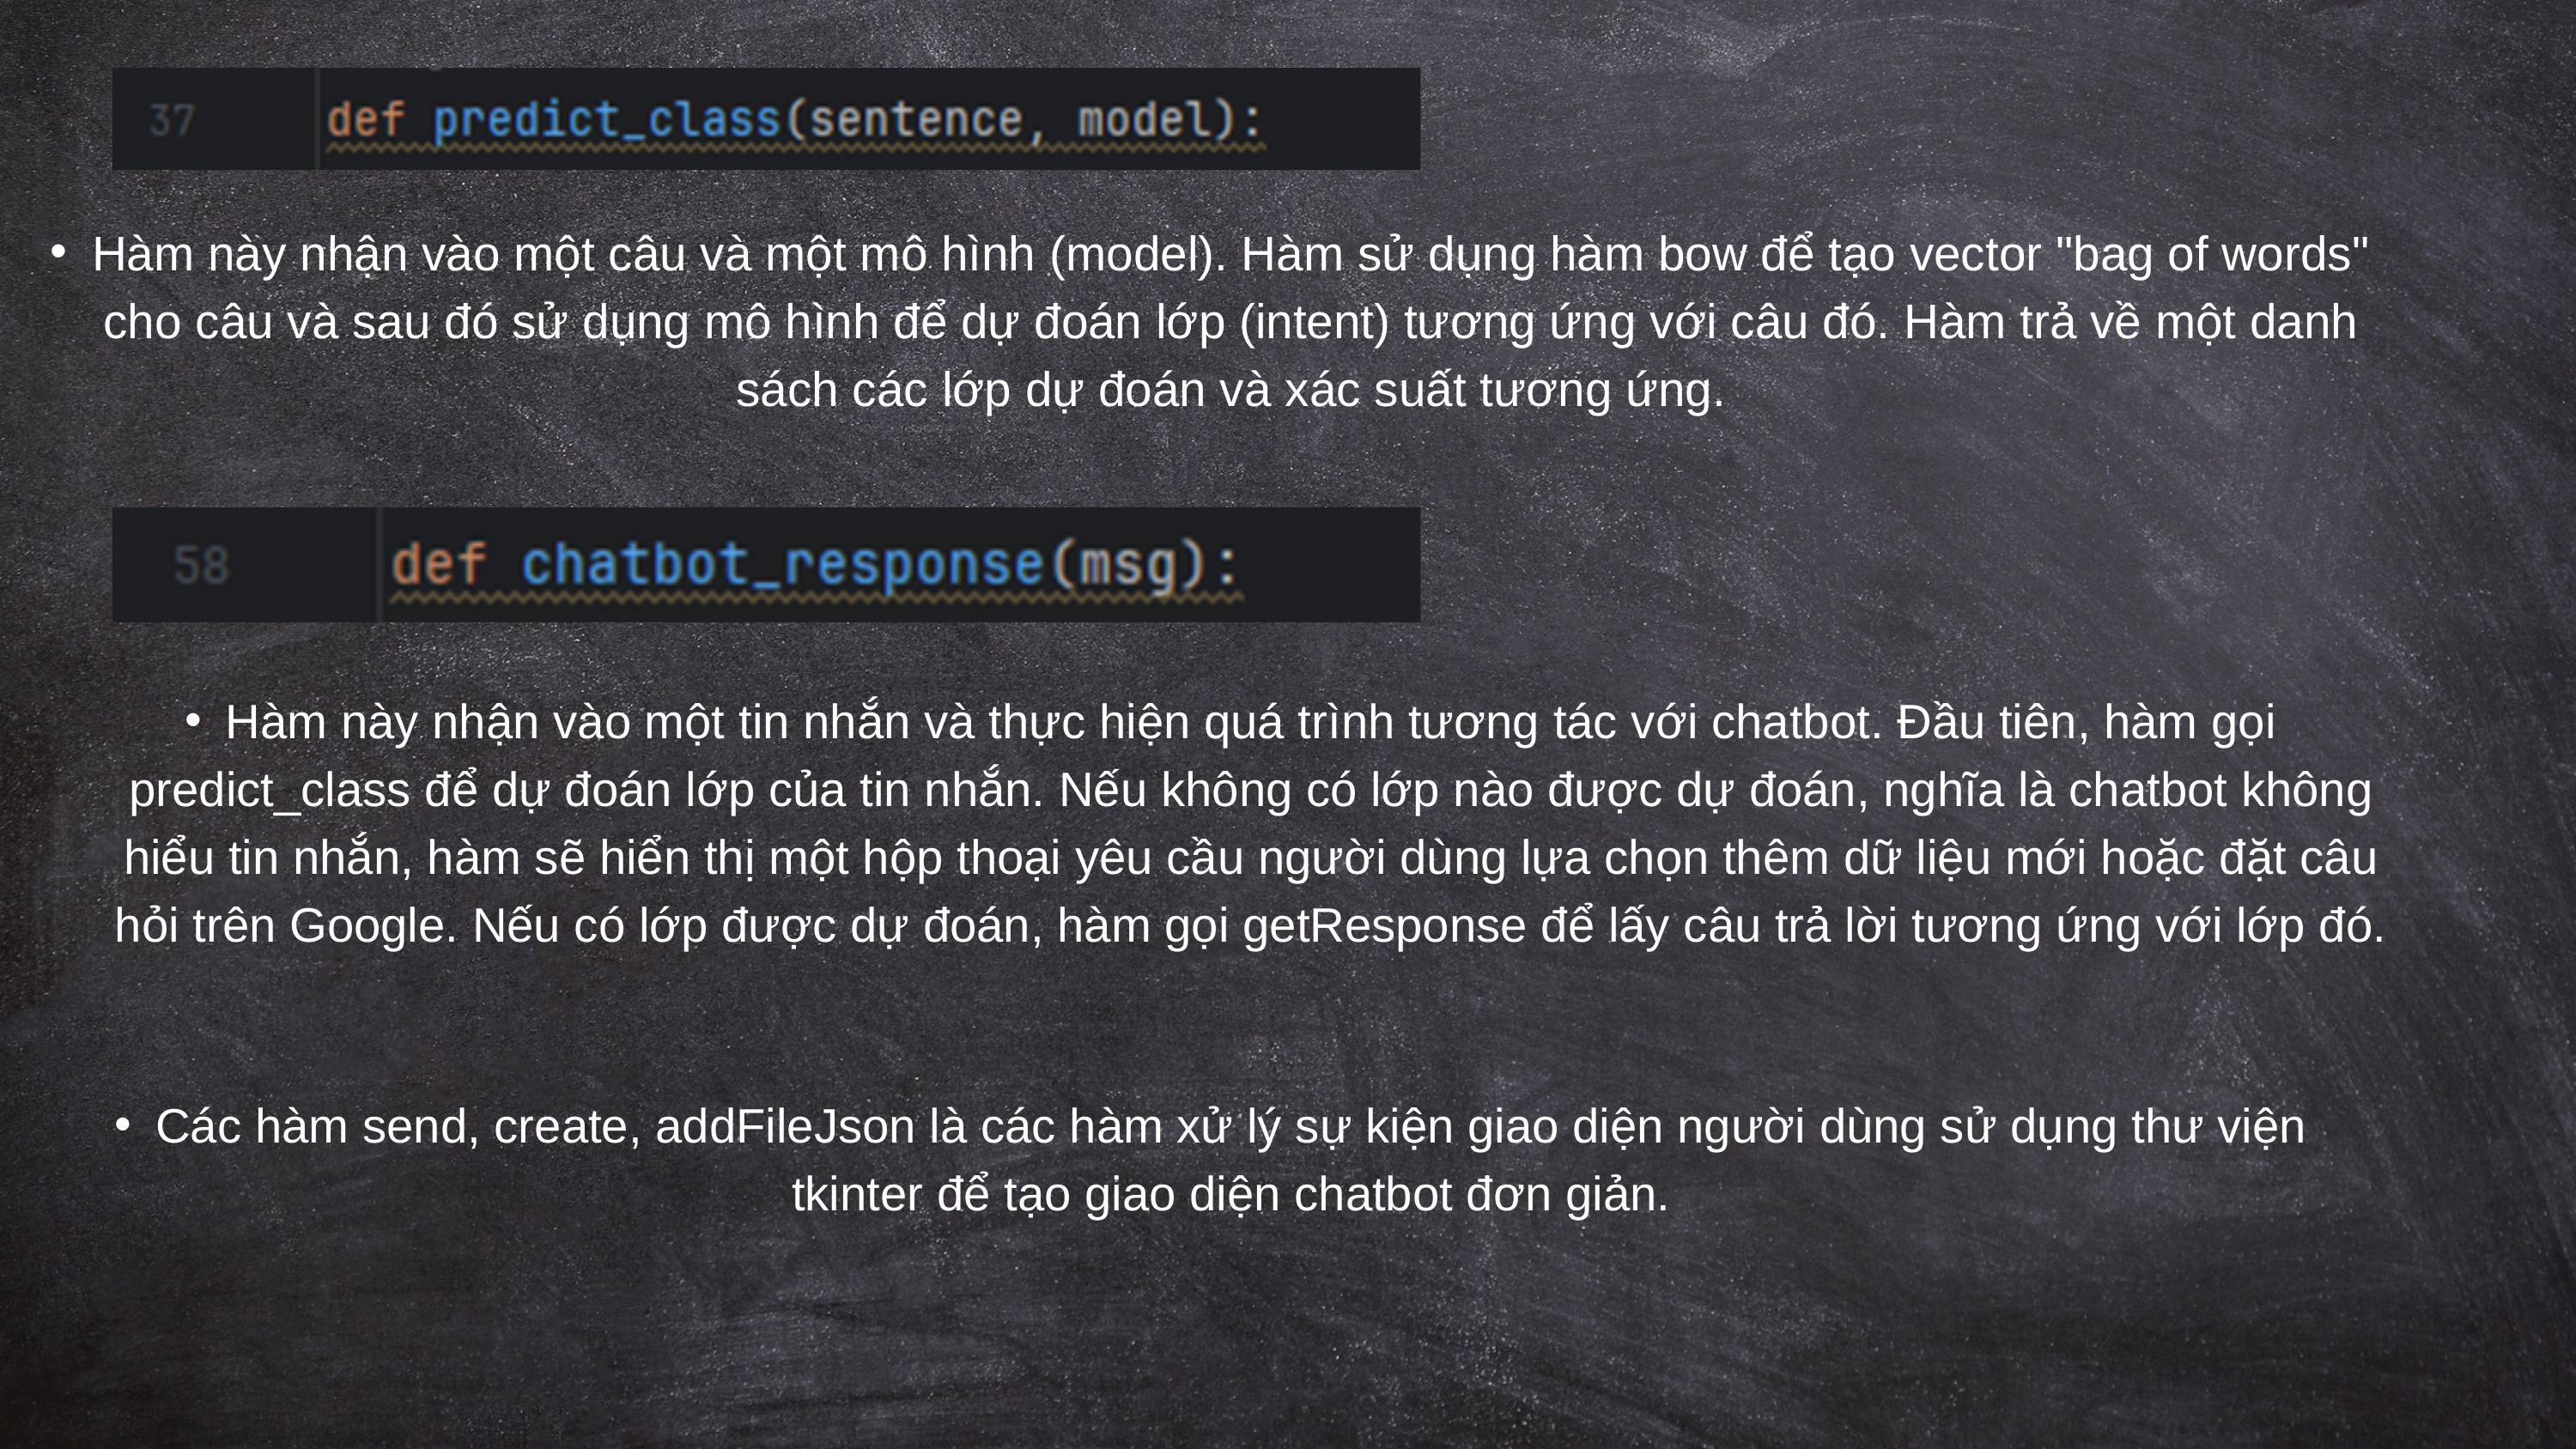

Hàm này nhận vào một câu và một mô hình (model). Hàm sử dụng hàm bow để tạo vector "bag of words" cho câu và sau đó sử dụng mô hình để dự đoán lớp (intent) tương ứng với câu đó. Hàm trả về một danh sách các lớp dự đoán và xác suất tương ứng.

Hàm này nhận vào một tin nhắn và thực hiện quá trình tương tác với chatbot. Đầu tiên, hàm gọi predict_class để dự đoán lớp của tin nhắn. Nếu không có lớp nào được dự đoán, nghĩa là chatbot không hiểu tin nhắn, hàm sẽ hiển thị một hộp thoại yêu cầu người dùng lựa chọn thêm dữ liệu mới hoặc đặt câu hỏi trên Google. Nếu có lớp được dự đoán, hàm gọi getResponse để lấy câu trả lời tương ứng với lớp đó.
Các hàm send, create, addFileJson là các hàm xử lý sự kiện giao diện người dùng sử dụng thư viện tkinter để tạo giao diện chatbot đơn giản.